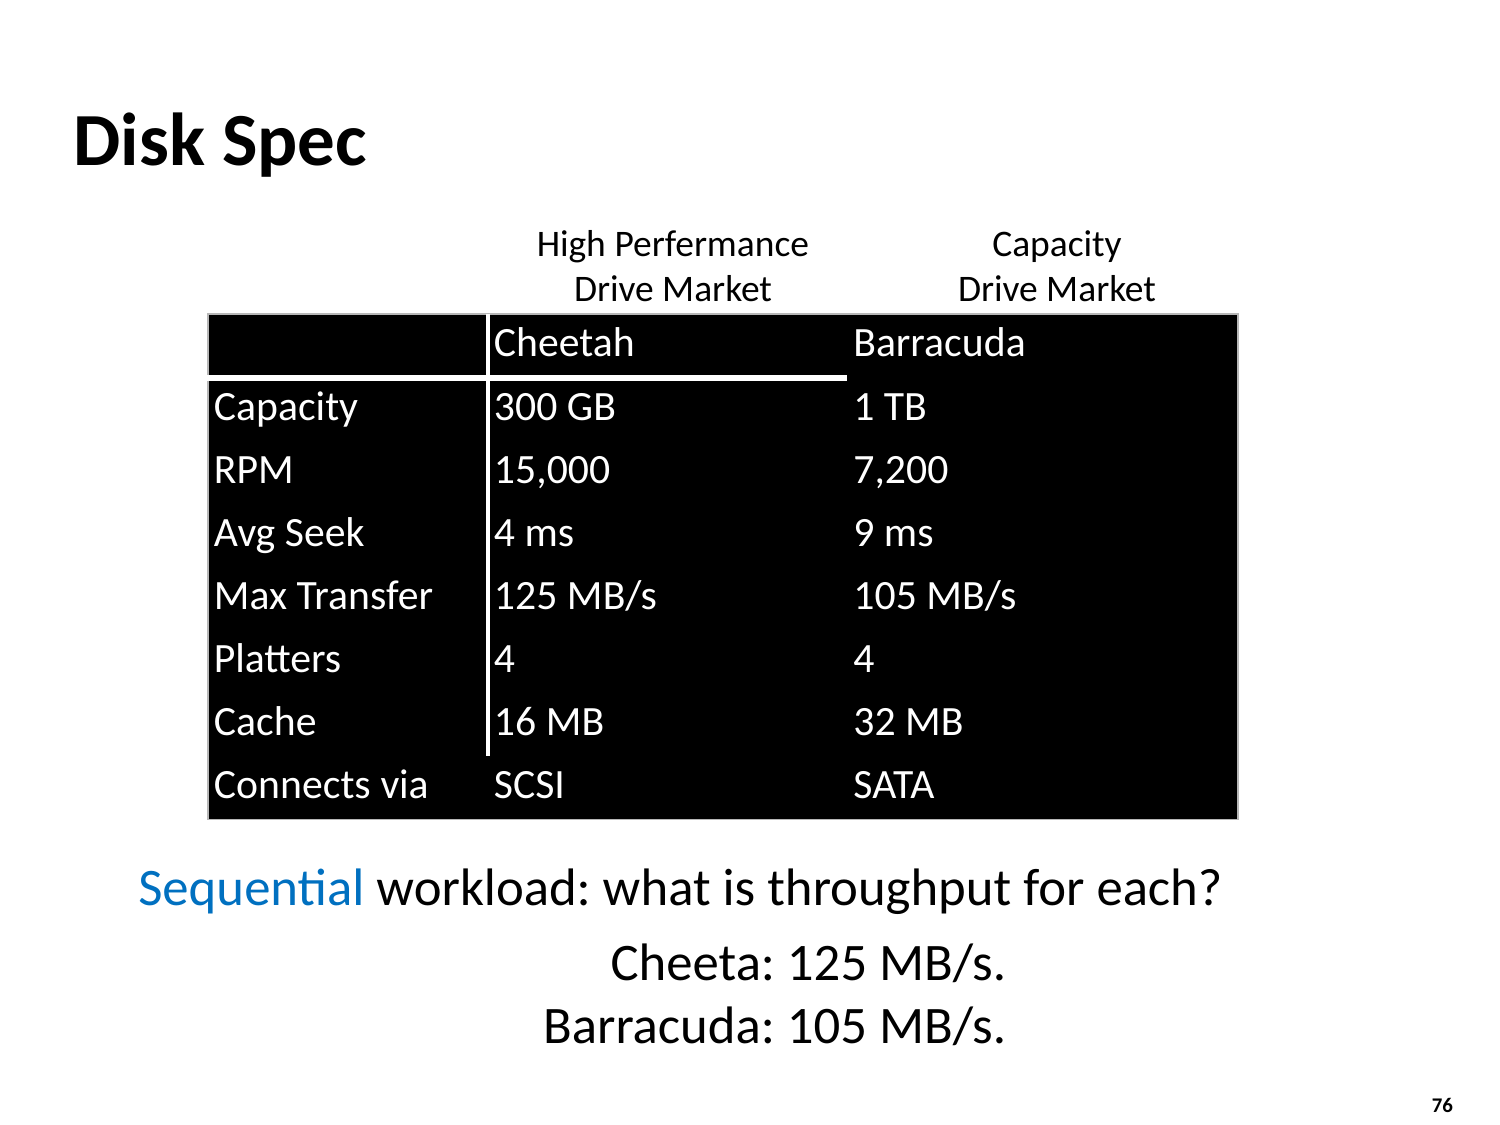

# Disk Spec
Capacity
Drive Market
High Perfermance
Drive Market
|  | Cheetah | Barracuda |
| --- | --- | --- |
| Capacity | 300 GB | 1 TB |
| RPM | 15,000 | 7,200 |
| Avg Seek | 4 ms | 9 ms |
| Max Transfer | 125 MB/s | 105 MB/s |
| Platters | 4 | 4 |
| Cache | 16 MB | 32 MB |
| Connects via | SCSI | SATA |
Sequential workload: what is throughput for each?
Cheeta: 125 MB/s.
Barracuda: 105 MB/s.